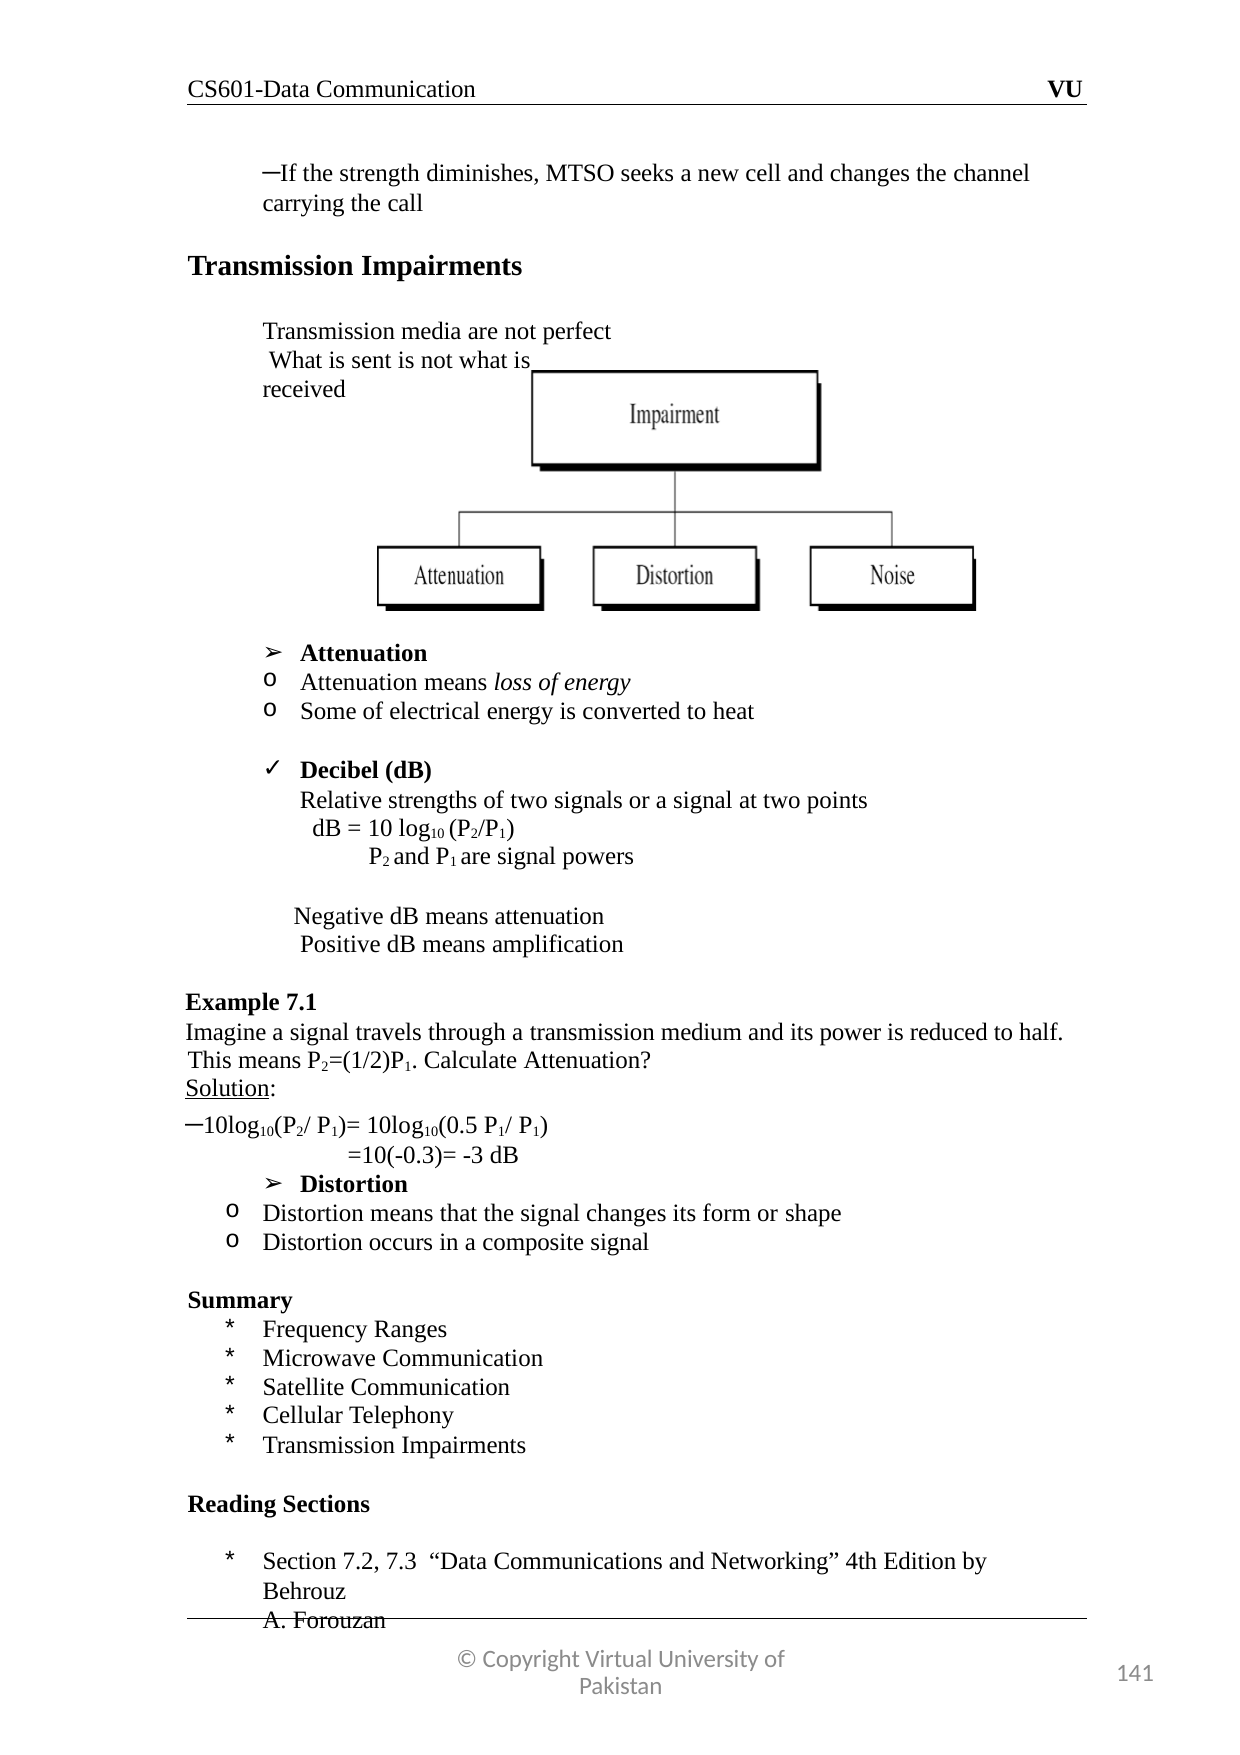

CS601-Data Communication
VU

–If the strength diminishes, MTSO seeks a new cell and changes the channel  carrying the call

Transmission Impairments

Transmission media are not perfect  What is sent is not what is received

Attenuation
Attenuation means loss of energy
Some of electrical energy is converted to heat

Decibel (dB)
Relative strengths of two signals or a signal at two points  dB = 10 log10 (P2/P1)
P2 and P1 are signal powers

Negative dB means attenuation  Positive dB means amplification

Example 7.1
Imagine a signal travels through a transmission medium and its power is reduced to half.  This means P2=(1/2)P1. Calculate Attenuation?
Solution:
–10log10(P2/ P1)= 10log10(0.5 P1/ P1)
=10(-0.3)= -3 dB
Distortion
Distortion means that the signal changes its form or shape
Distortion occurs in a composite signal

Summary
Frequency Ranges
Microwave Communication
Satellite Communication
Cellular Telephony
Transmission Impairments

Reading Sections

Section 7.2, 7.3  “Data Communications and Networking” 4th Edition by Behrouz
Forouzan

© Copyright Virtual University of Pakistan
141